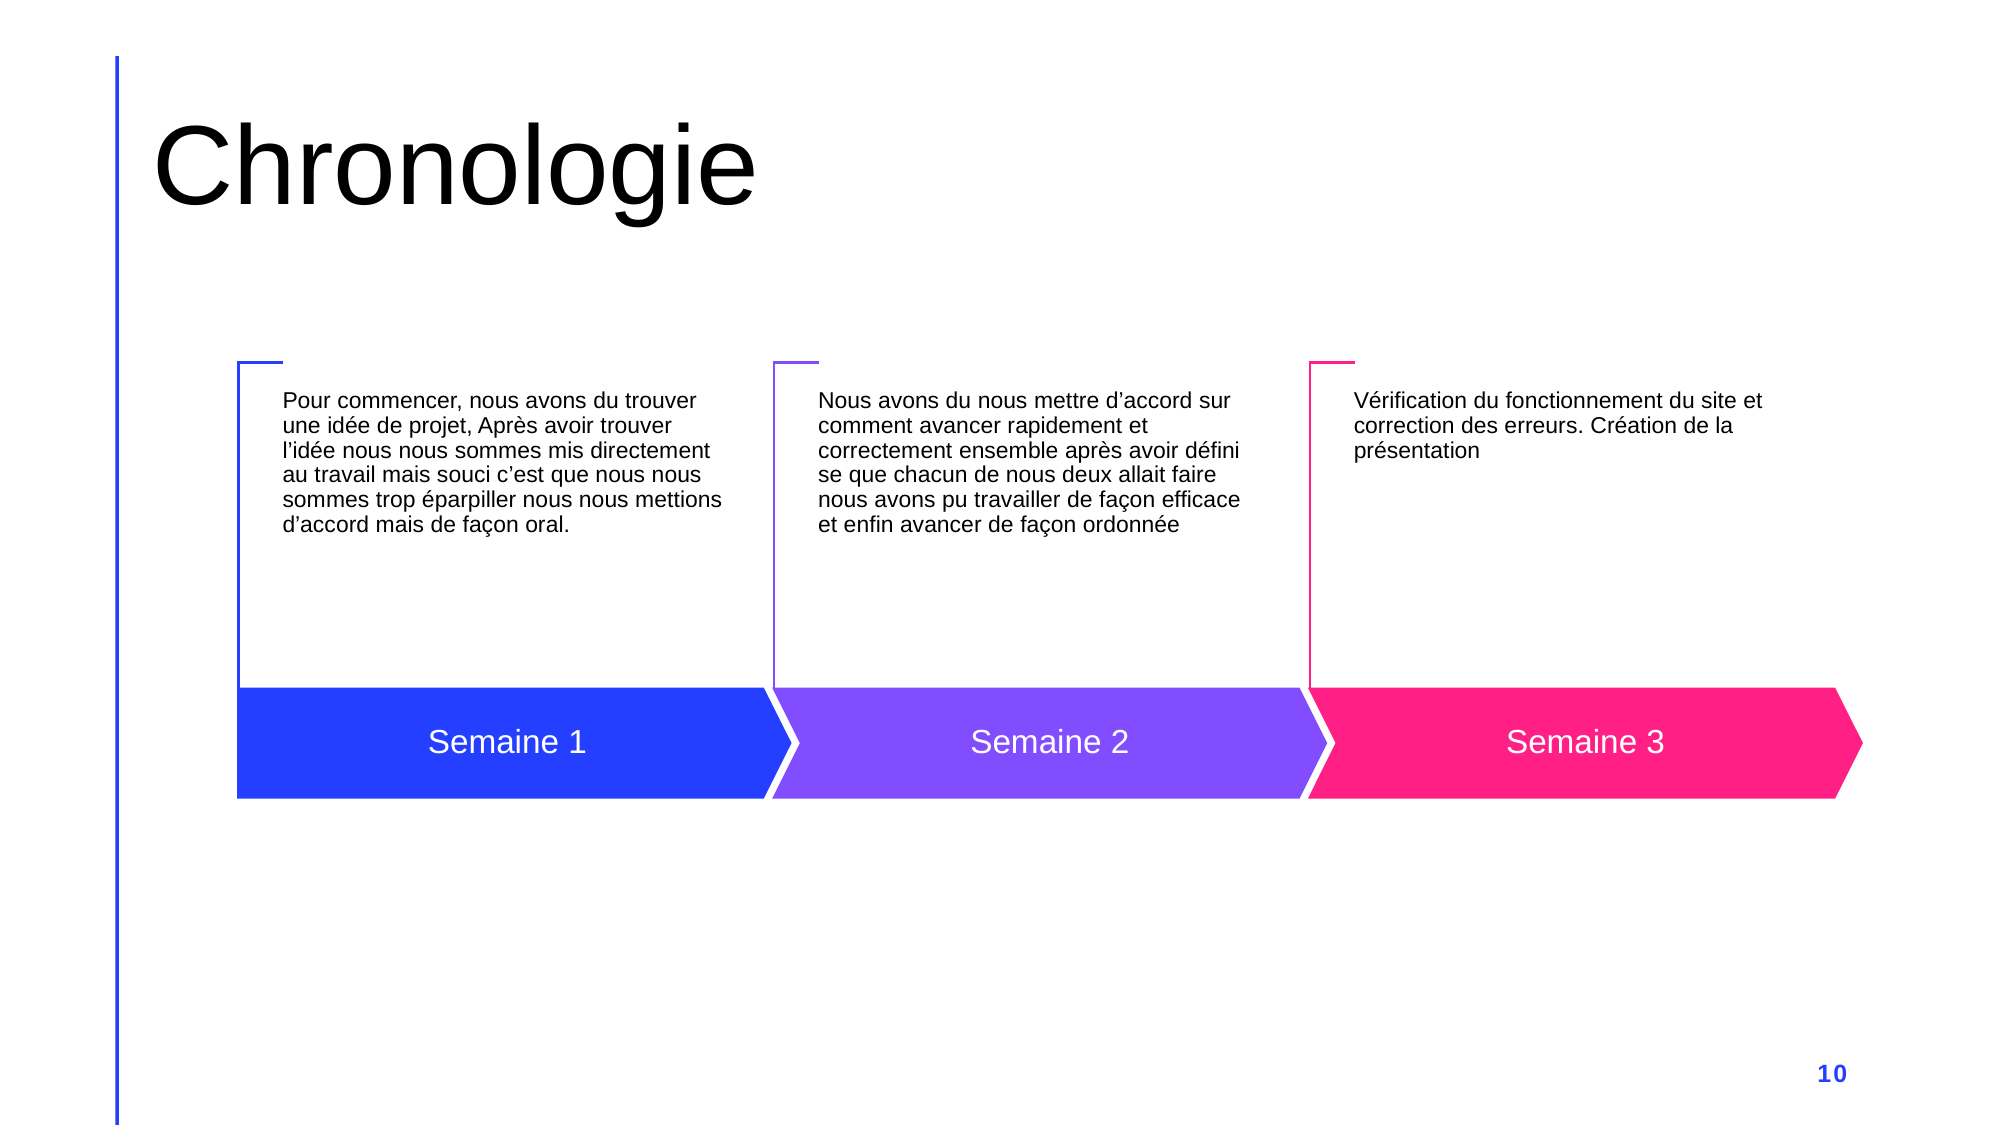

# Chronologie
Semaine 1
Pour commencer, nous avons du trouver une idée de projet, Après avoir trouver l’idée nous nous sommes mis directement au travail mais souci c’est que nous nous sommes trop éparpiller nous nous mettions d’accord mais de façon oral.
Semaine 2
Nous avons du nous mettre d’accord sur comment avancer rapidement et correctement ensemble après avoir défini se que chacun de nous deux allait faire nous avons pu travailler de façon efficace et enfin avancer de façon ordonnée
Semaine 3
Vérification du fonctionnement du site et correction des erreurs. Création de la présentation
10